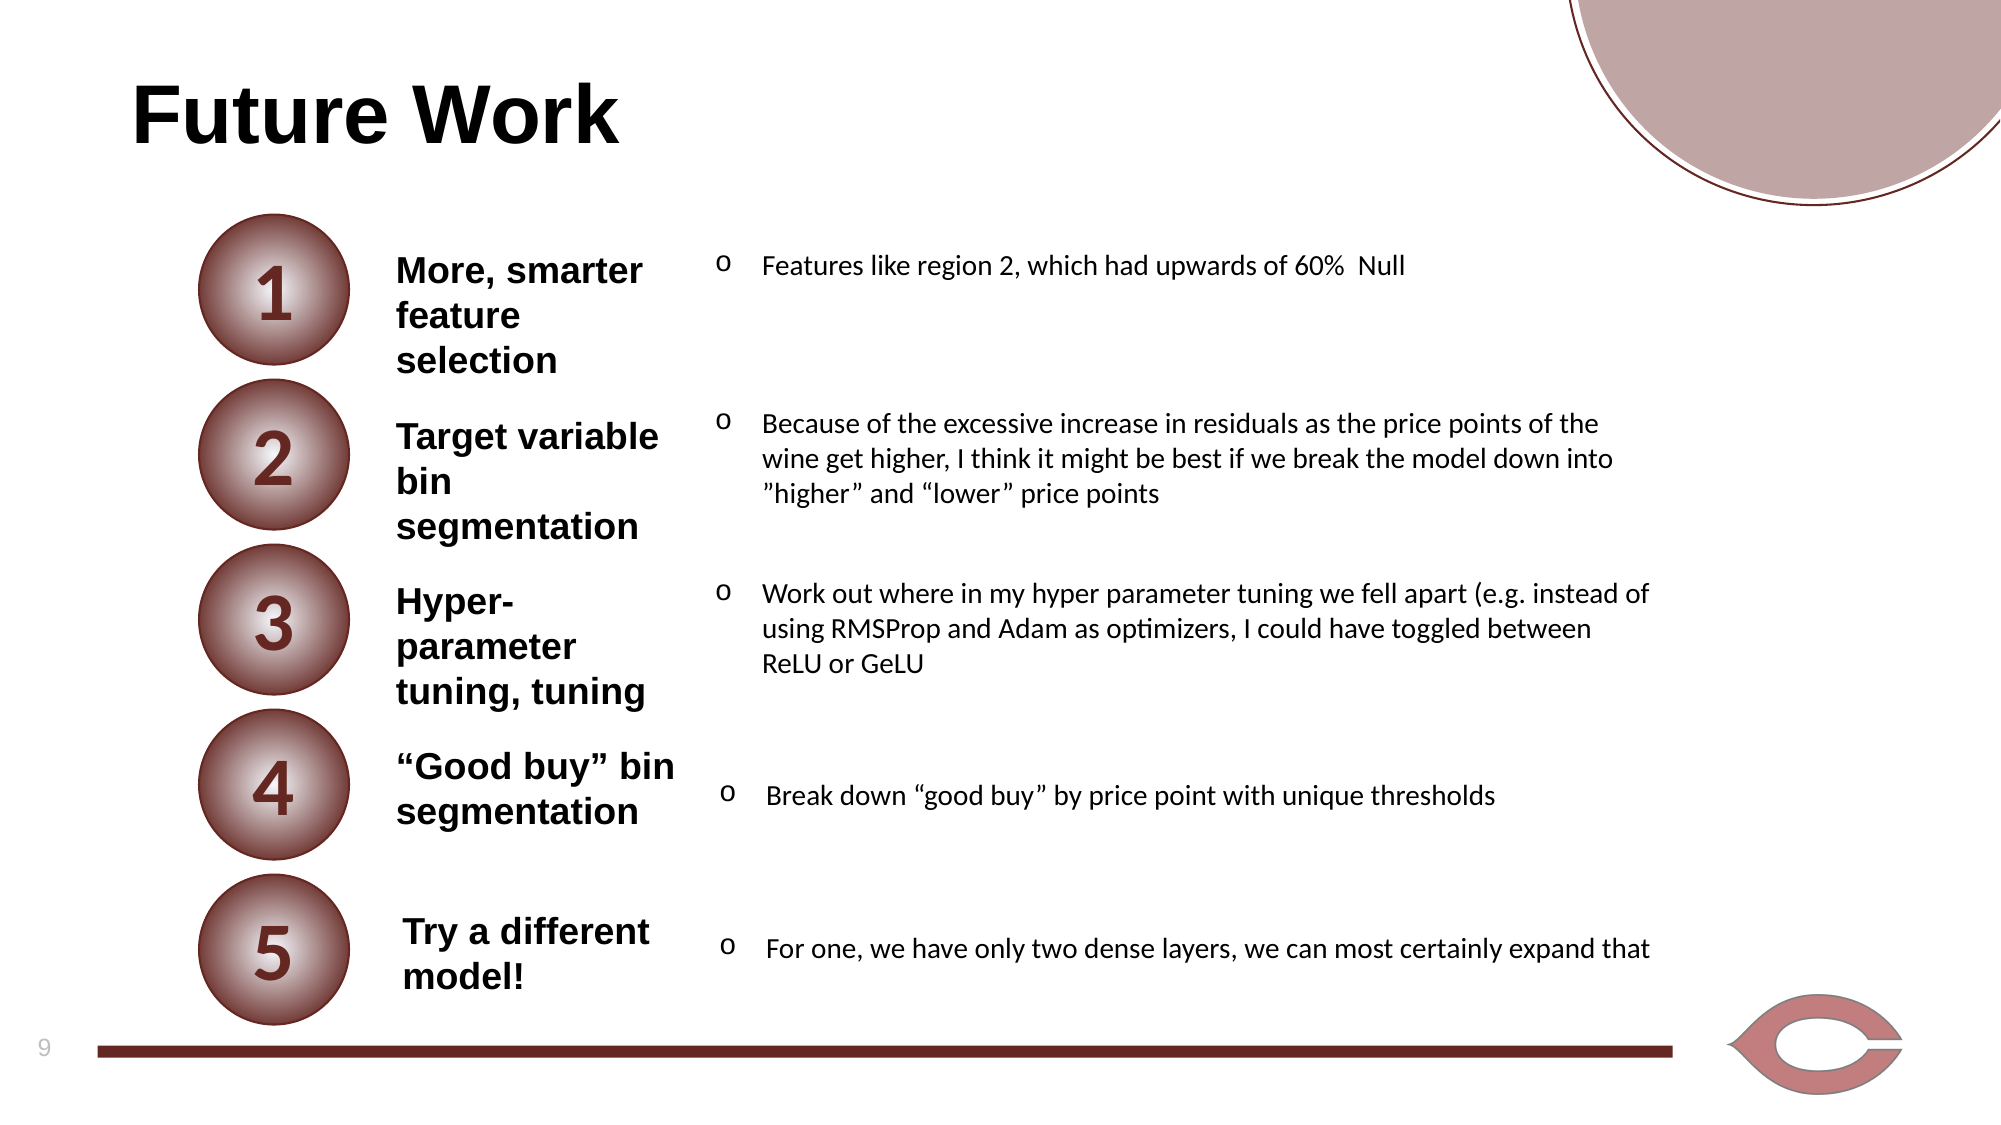

Future Work

1
More, smarter feature selection

2
Target variable bin segmentation

3
Hyper-parameter tuning, tuning

4
“Good buy” bin segmentation

5
Try a different model!
Features like region 2, which had upwards of 60%  Null
Because of the excessive increase in residuals as the price points of the wine get higher, I think it might be best if we break the model down into ”higher” and “lower” price points

Work out where in my hyper parameter tuning we fell apart (e.g. instead of using RMSProp and Adam as optimizers, I could have toggled between ReLU or GeLU
Break down “good buy” by price point with unique thresholds
For one, we have only two dense layers, we can most certainly expand that